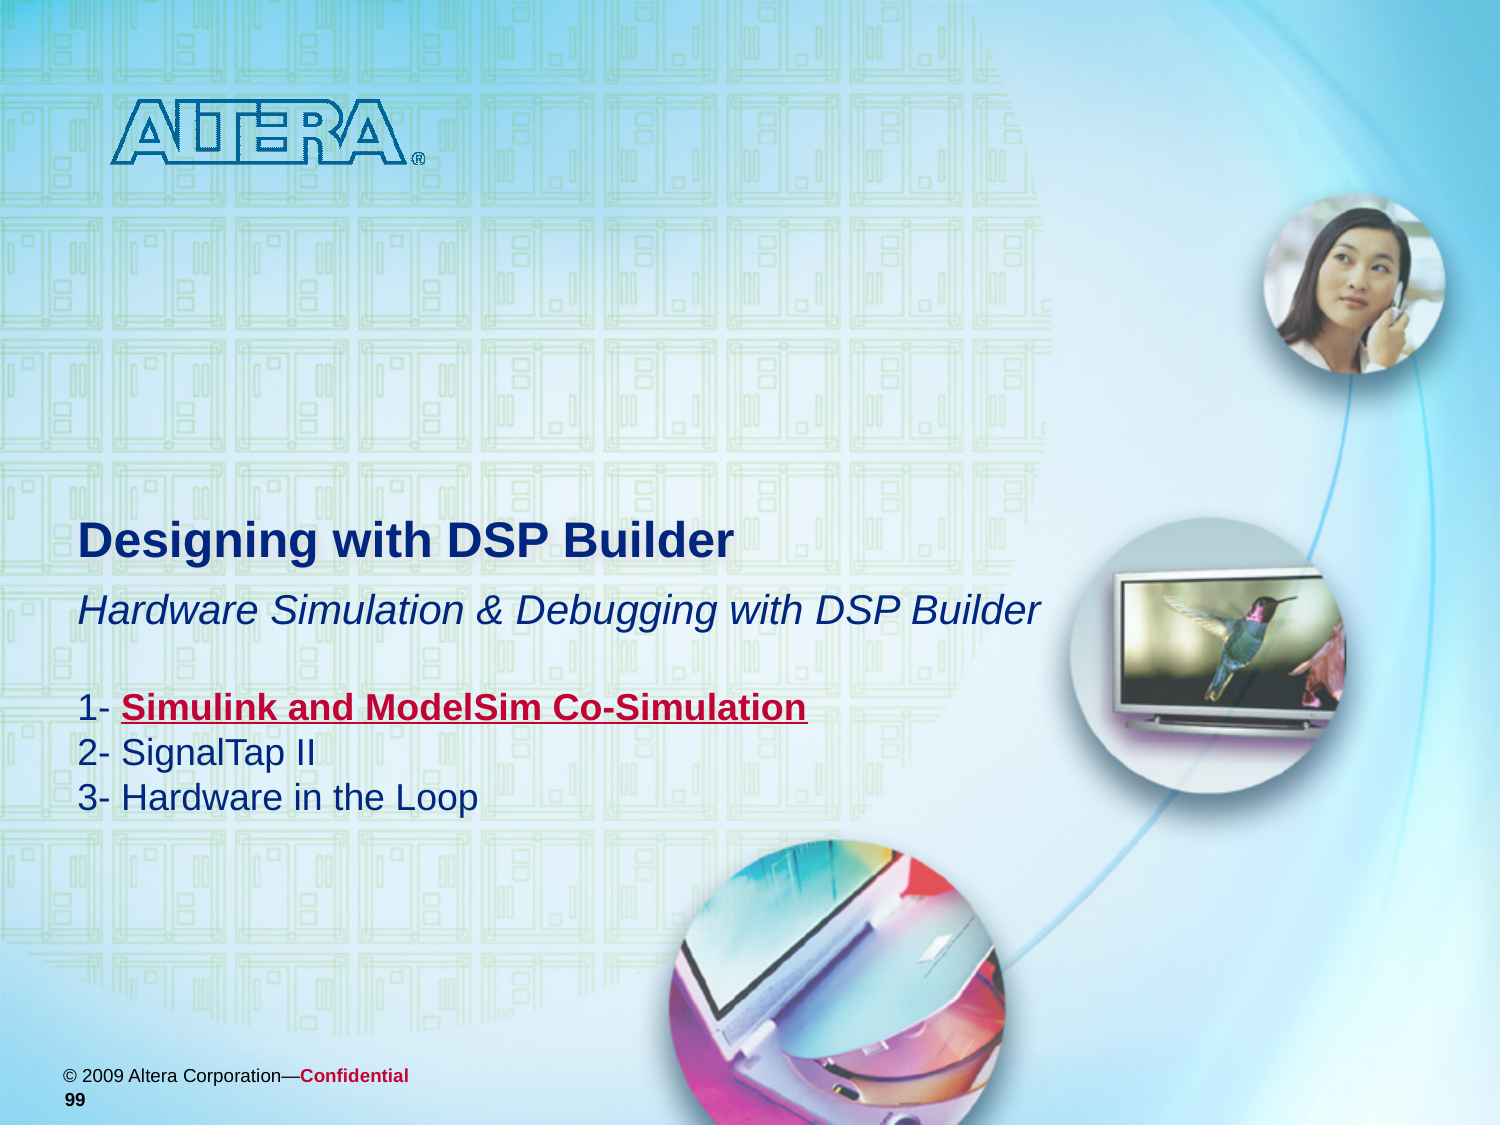

# Designing with DSP Builder
Hardware Simulation & Debugging with DSP Builder
1- Simulink and ModelSim Co-Simulation
2- SignalTap II
3- Hardware in the Loop